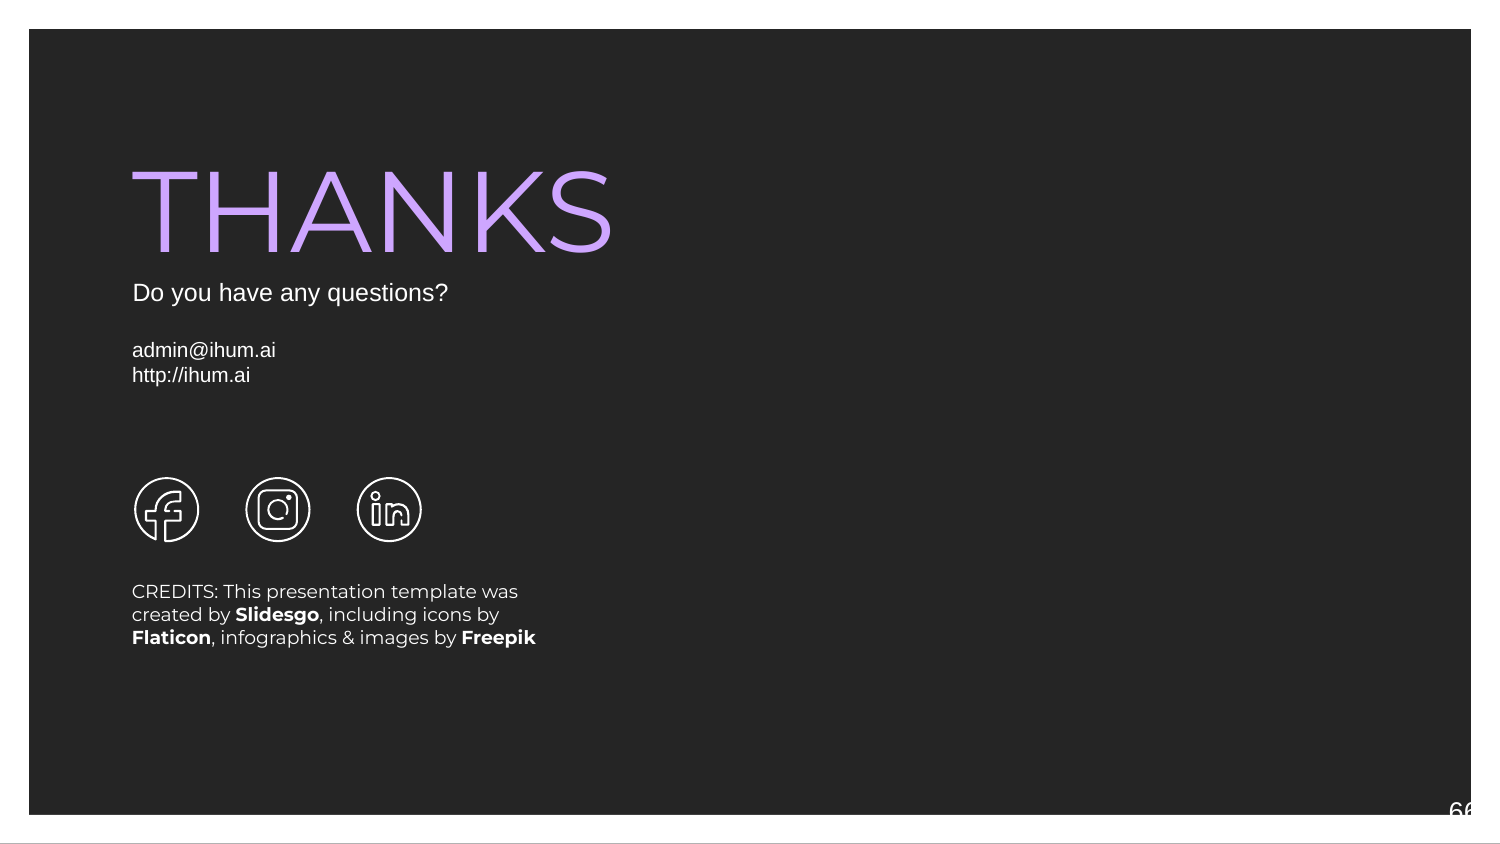

# THANKS
Do you have any questions?
admin@ihum.ai
http://ihum.ai

66